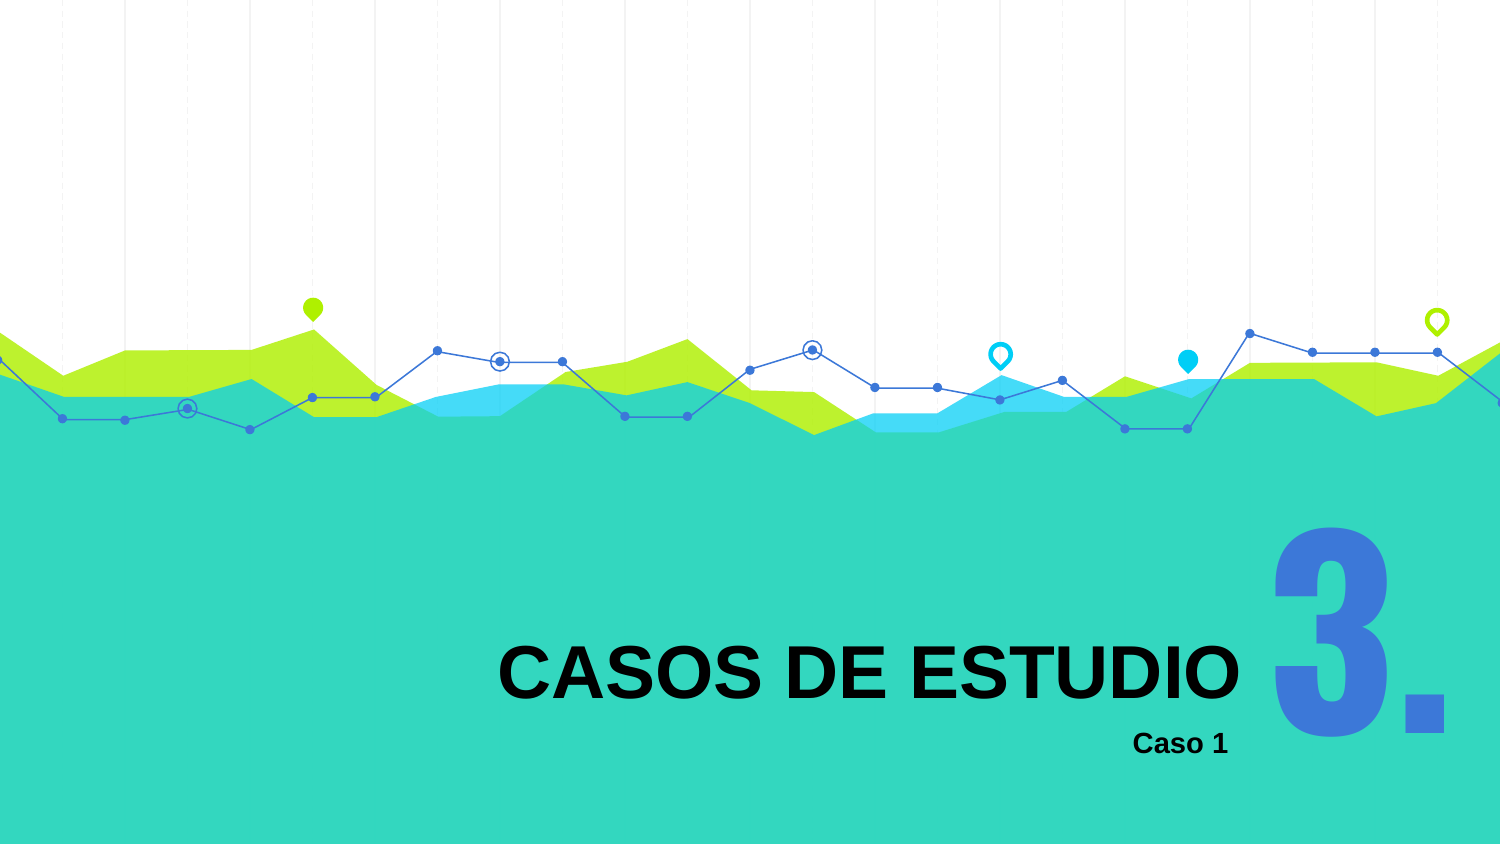

# CASOS DE ESTUDIO
3.
Caso 1